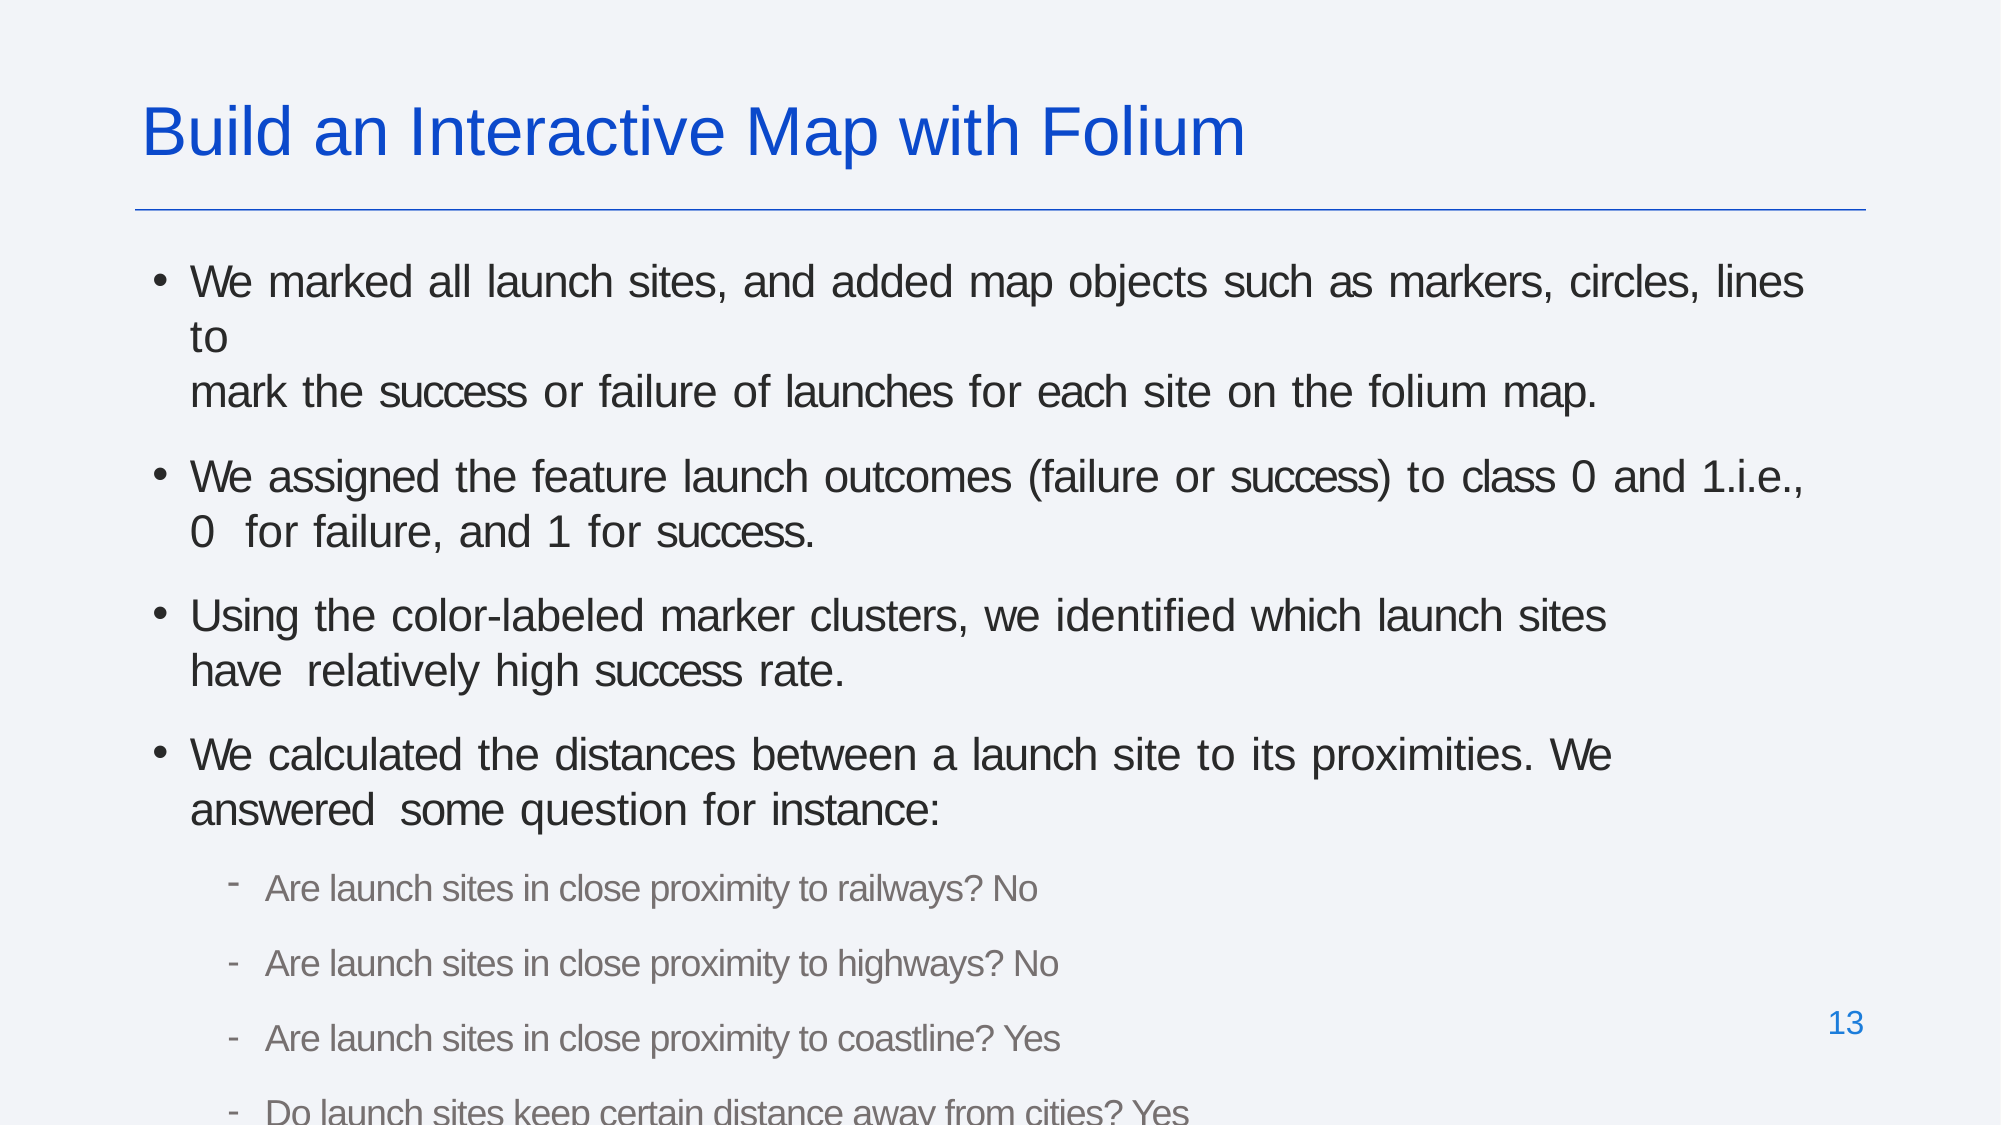

Build an Interactive Map with Folium
We marked all launch sites, and added map objects such as markers, circles, lines to
mark the success or failure of launches for each site on the folium map.
We assigned the feature launch outcomes (failure or success) to class 0 and 1.i.e., 0  for failure, and 1 for success.
Using the color-labeled marker clusters, we identified which launch sites have  relatively high success rate.
We calculated the distances between a launch site to its proximities. We answered  some question for instance:
Are launch sites in close proximity to railways? No
Are launch sites in close proximity to highways? No
Are launch sites in close proximity to coastline? Yes
Do launch sites keep certain distance away from cities? Yes
13